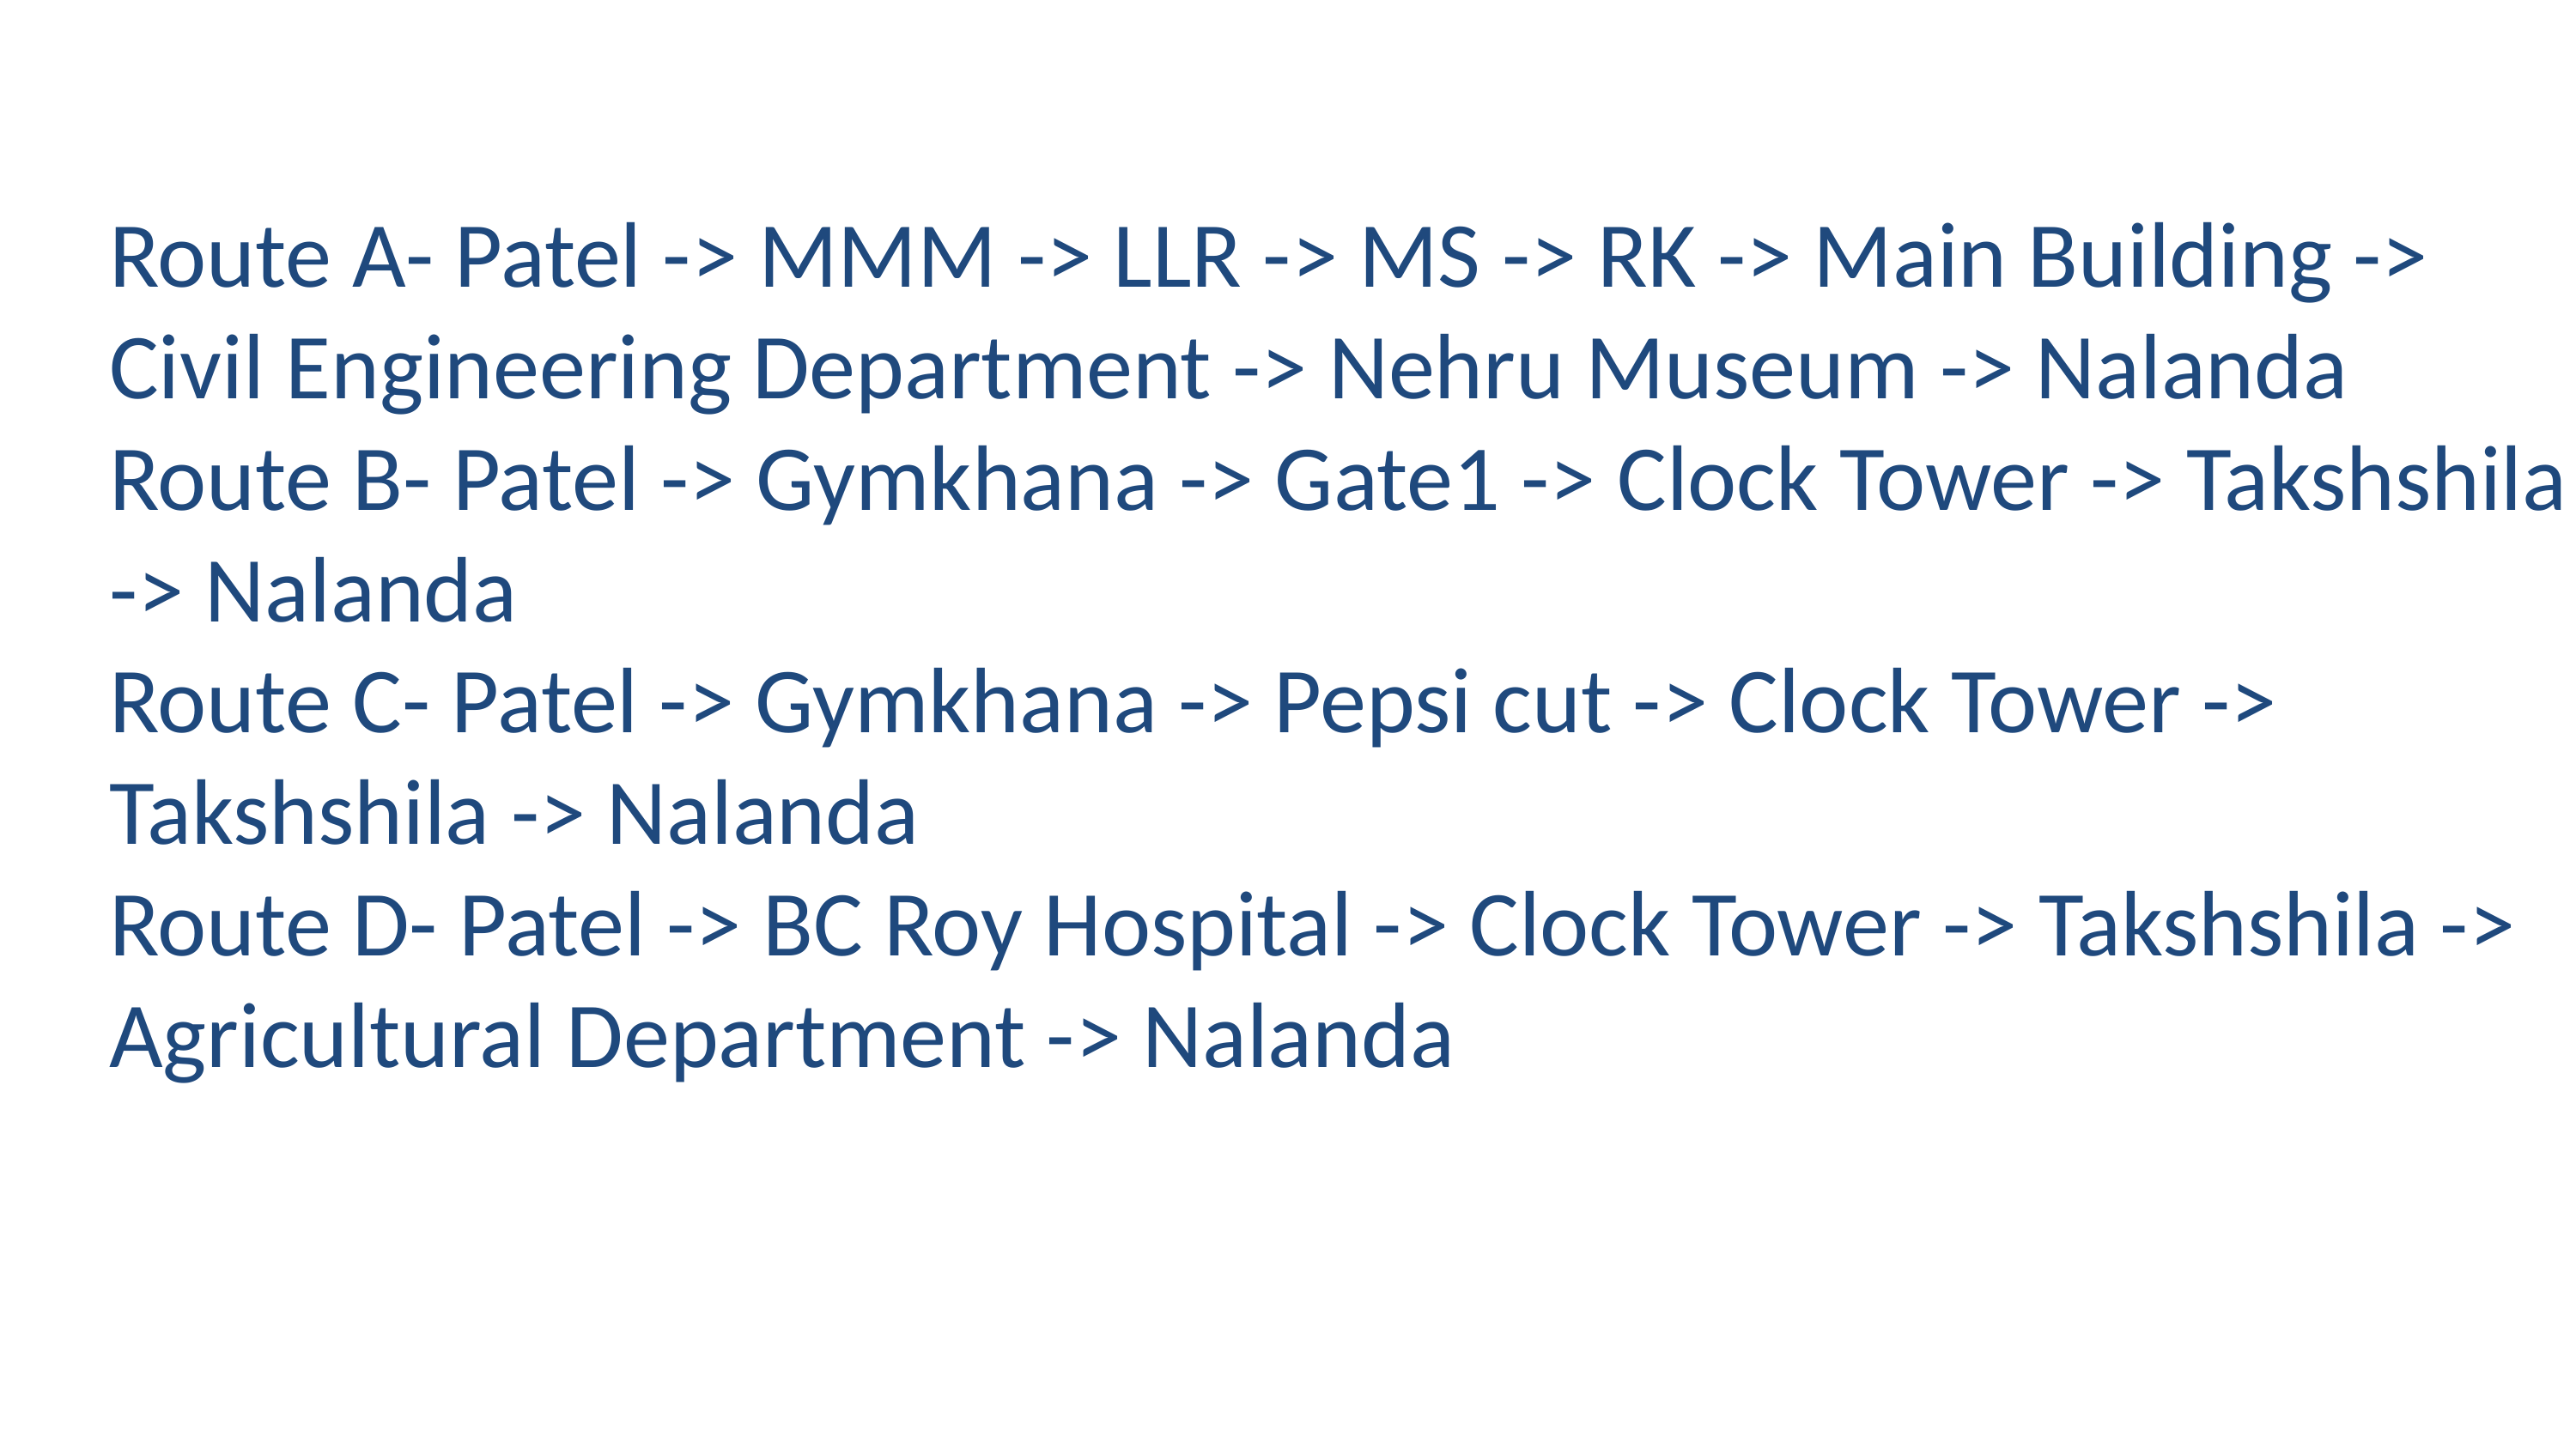

Route A- Patel -> MMM -> LLR -> MS -> RK -> Main Building -> Civil Engineering Department -> Nehru Museum -> Nalanda
Route B- Patel -> Gymkhana -> Gate1 -> Clock Tower -> Takshshila -> Nalanda
Route C- Patel -> Gymkhana -> Pepsi cut -> Clock Tower -> Takshshila -> Nalanda
Route D- Patel -> BC Roy Hospital -> Clock Tower -> Takshshila -> Agricultural Department -> Nalanda